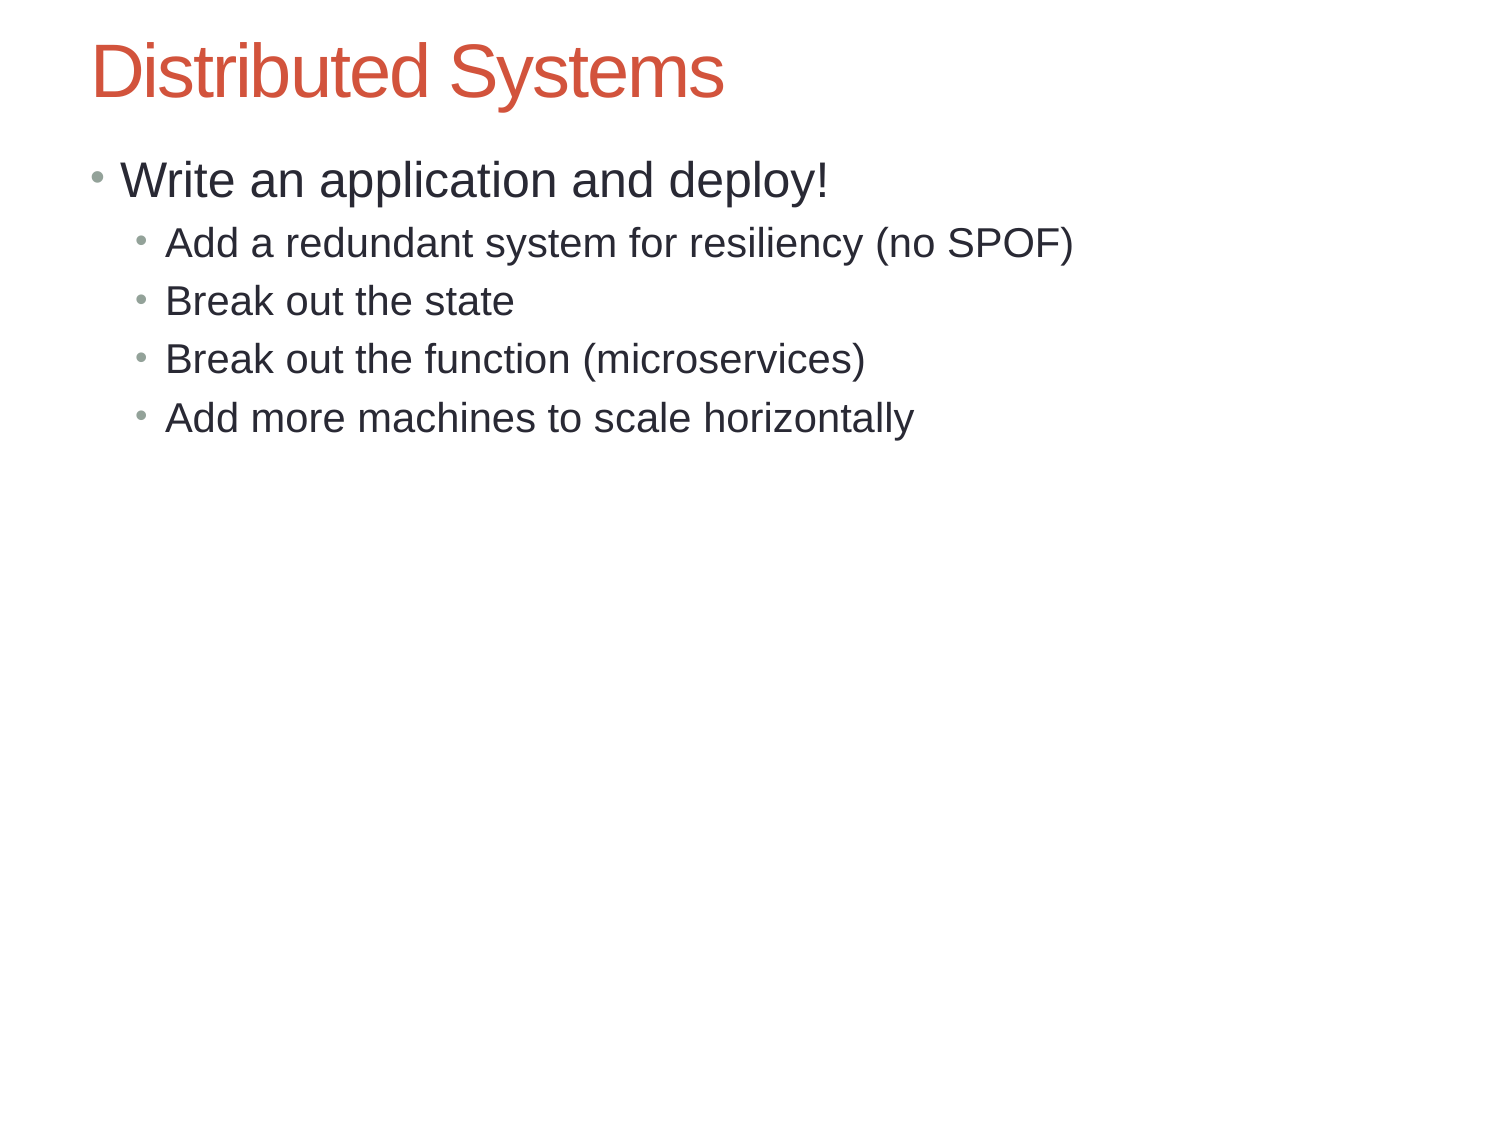

# Distributed Systems
Write an application and deploy!
Add a redundant system for resiliency (no SPOF)
Break out the state
Break out the function (microservices)
Add more machines to scale horizontally